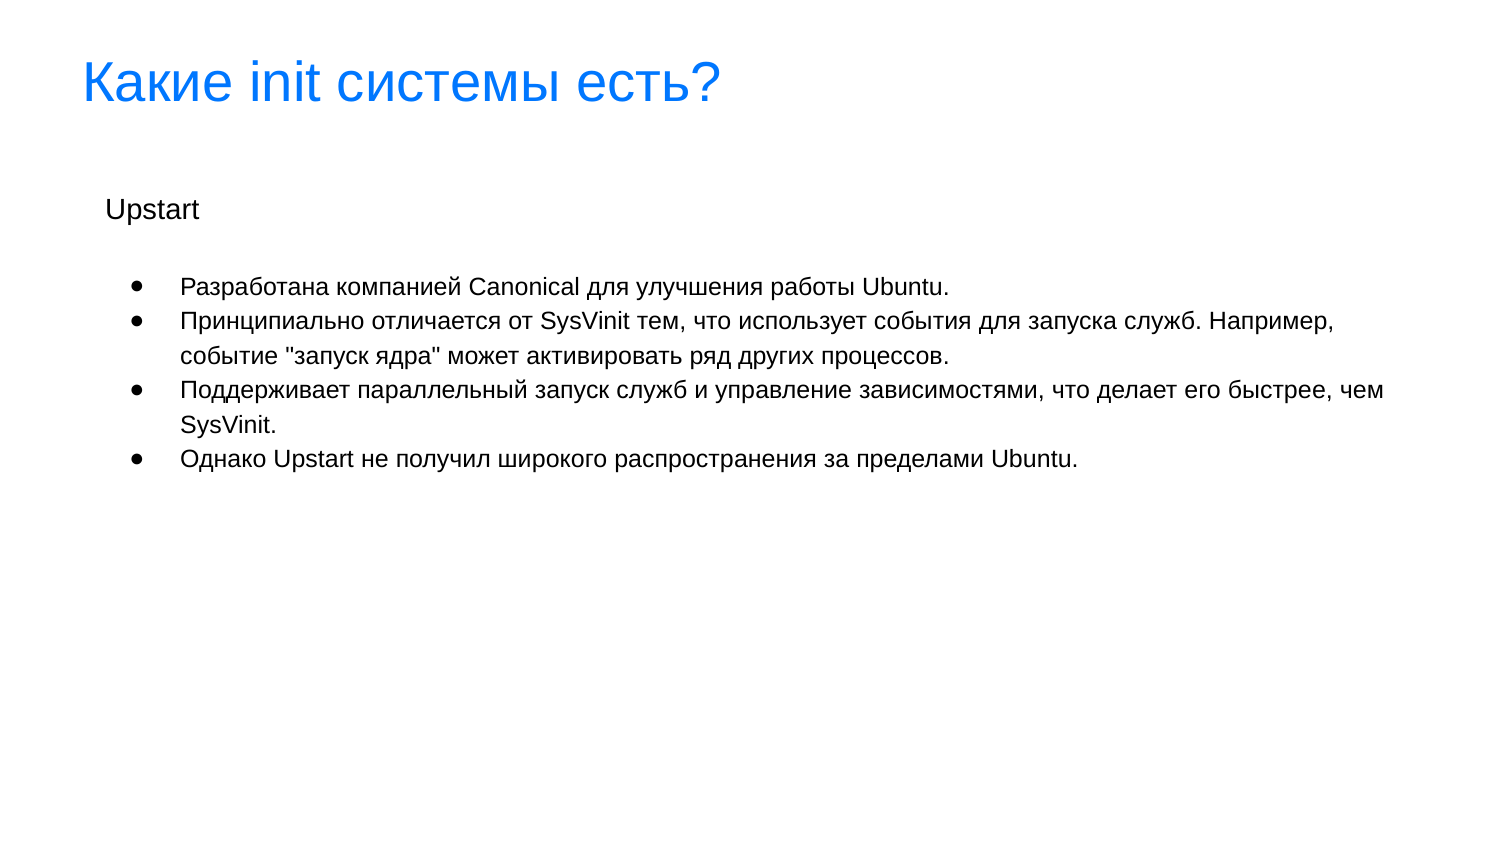

# Какие init системы есть?
Upstart

Разработана компанией Canonical для улучшения работы Ubuntu.
Принципиально отличается от SysVinit тем, что использует события для запуска служб. Например, событие "запуск ядра" может активировать ряд других процессов.
Поддерживает параллельный запуск служб и управление зависимостями, что делает его быстрее, чем SysVinit.
Однако Upstart не получил широкого распространения за пределами Ubuntu.